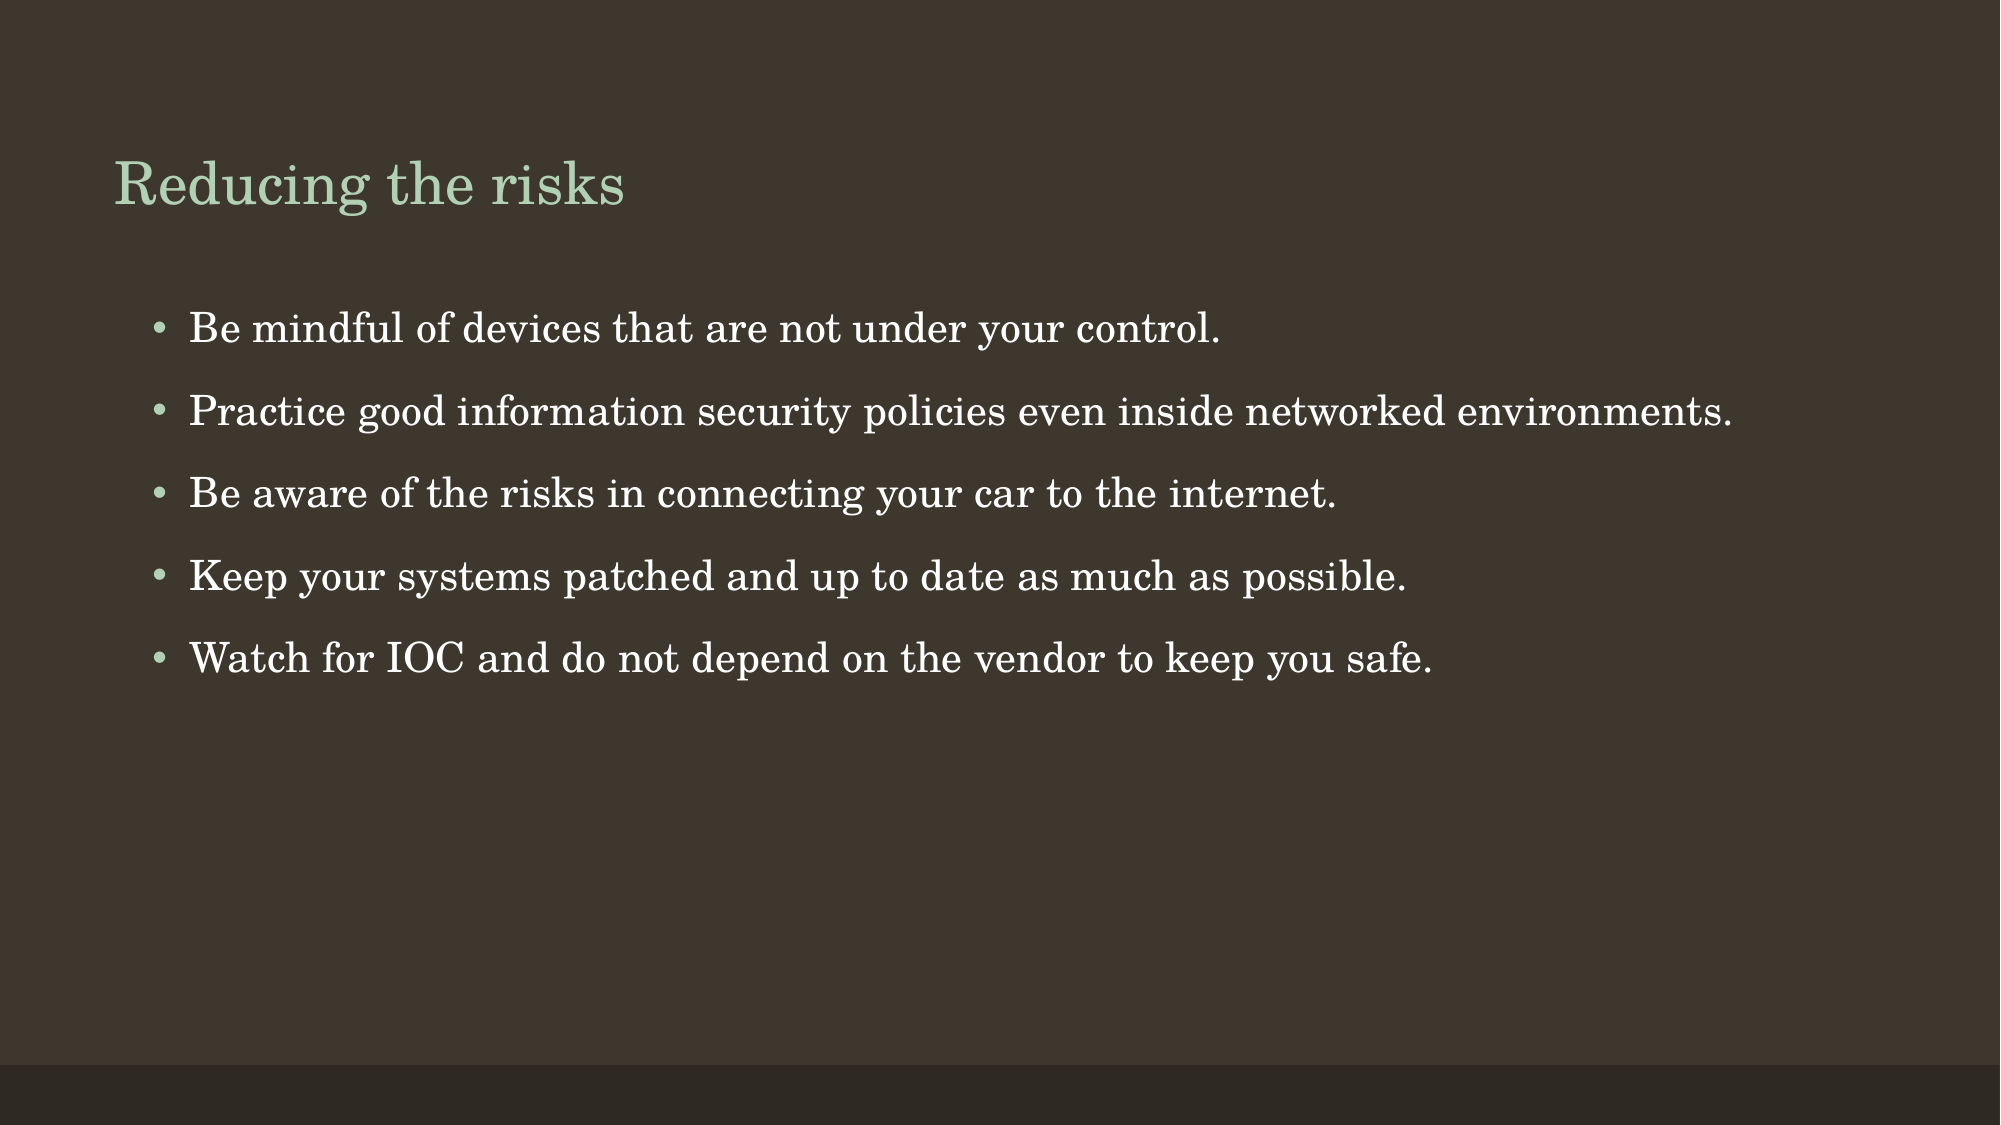

# Reducing the risks
Be mindful of devices that are not under your control.
Practice good information security policies even inside networked environments.
Be aware of the risks in connecting your car to the internet.
Keep your systems patched and up to date as much as possible.
Watch for IOC and do not depend on the vendor to keep you safe.